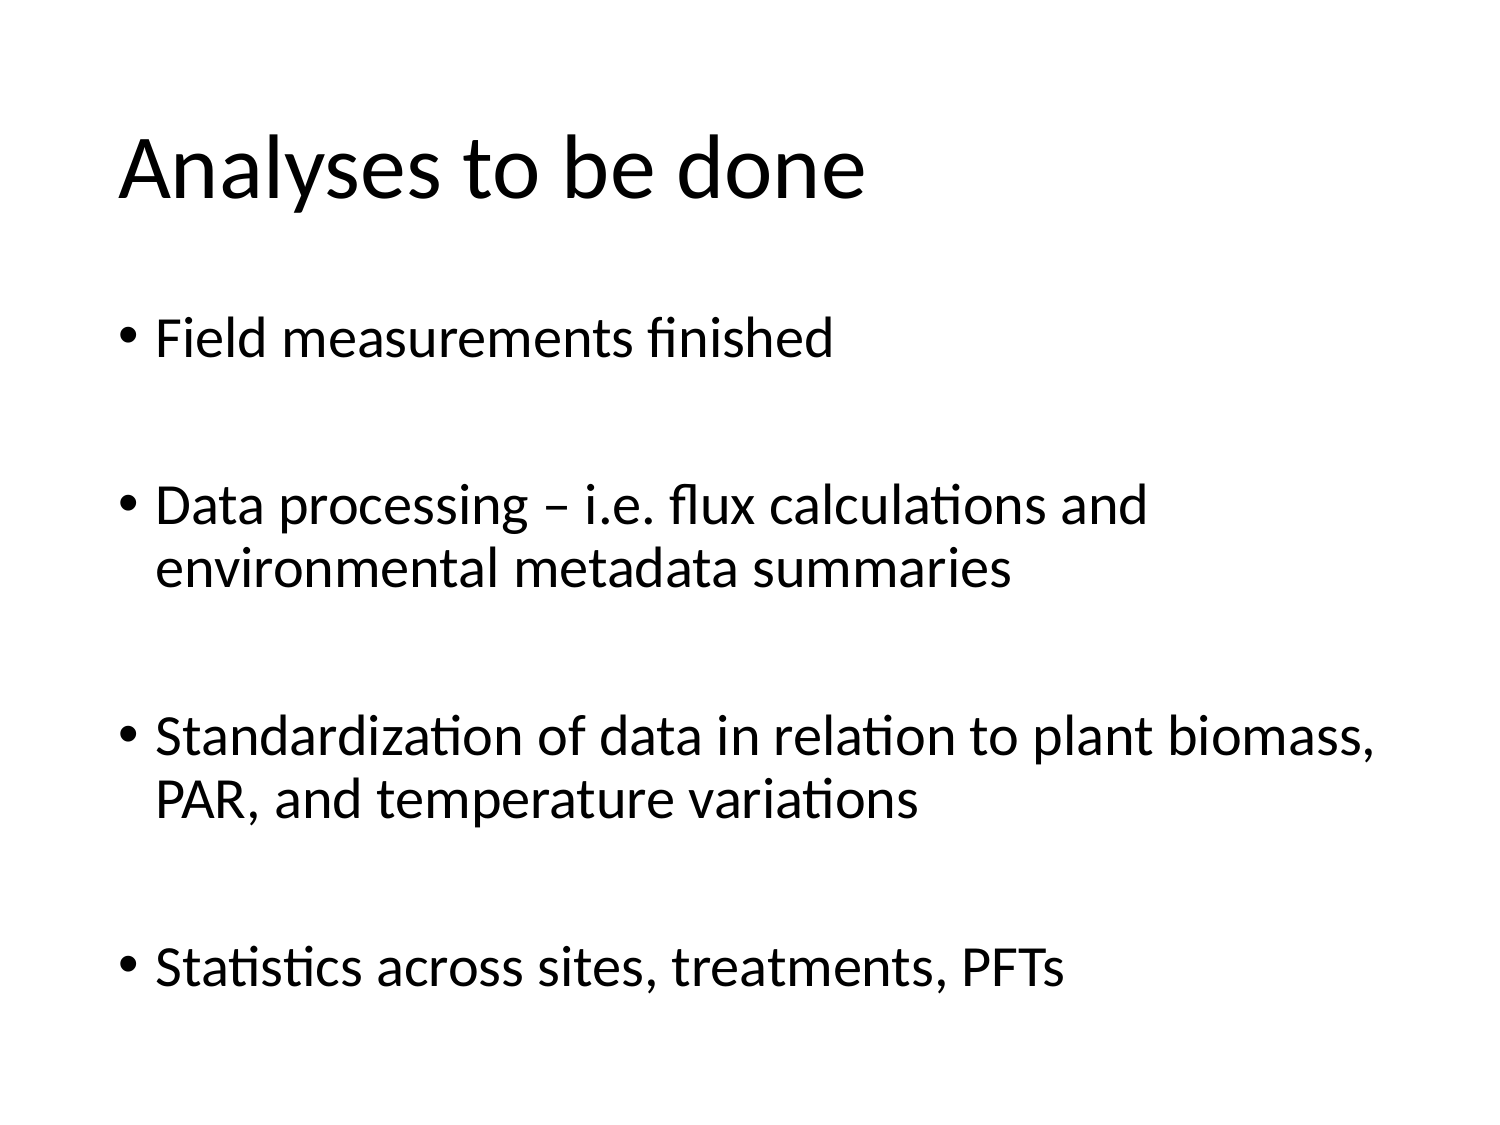

# Analyses to be done
Field measurements finished

Data processing – i.e. flux calculations and environmental metadata summaries

Standardization of data in relation to plant biomass, PAR, and temperature variations

Statistics across sites, treatments, PFTs